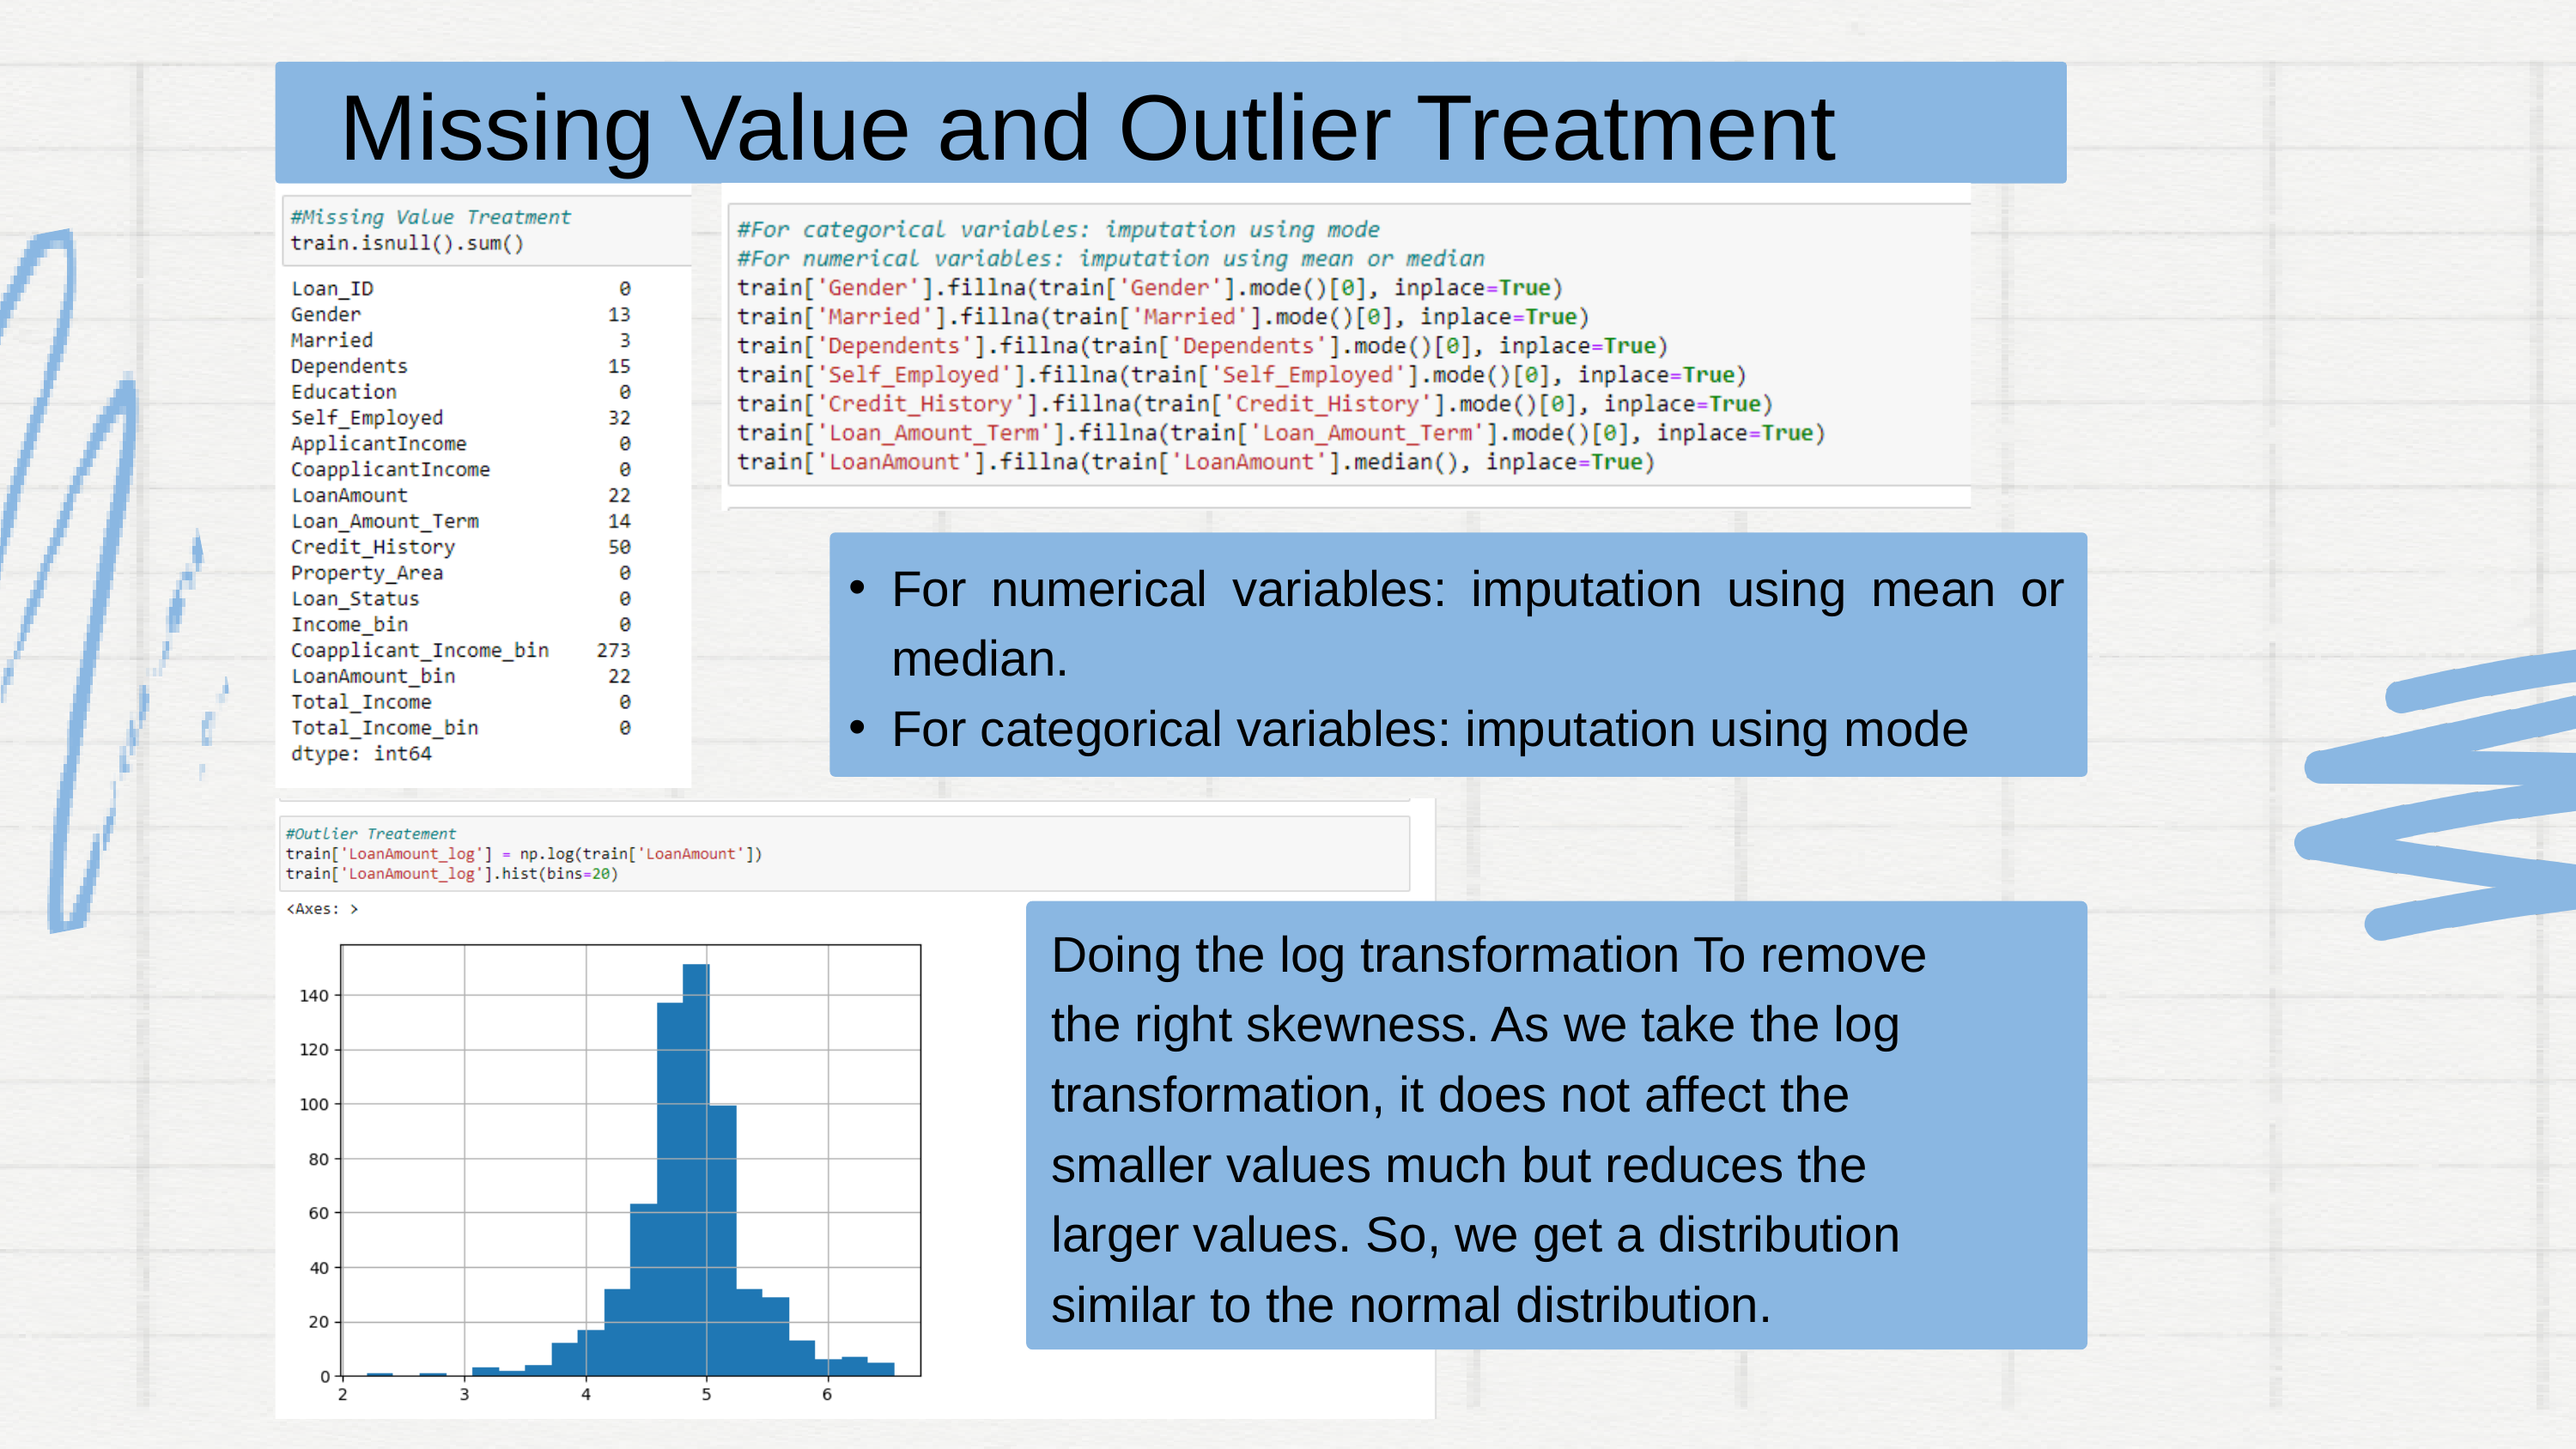

Missing Value and Outlier Treatment

For numerical variables: imputation using mean or median.
For categorical variables: imputation using mode

Doing the log transformation To remove the right skewness. As we take the log transformation, it does not affect the smaller values much but reduces the larger values. So, we get a distribution similar to the normal distribution.